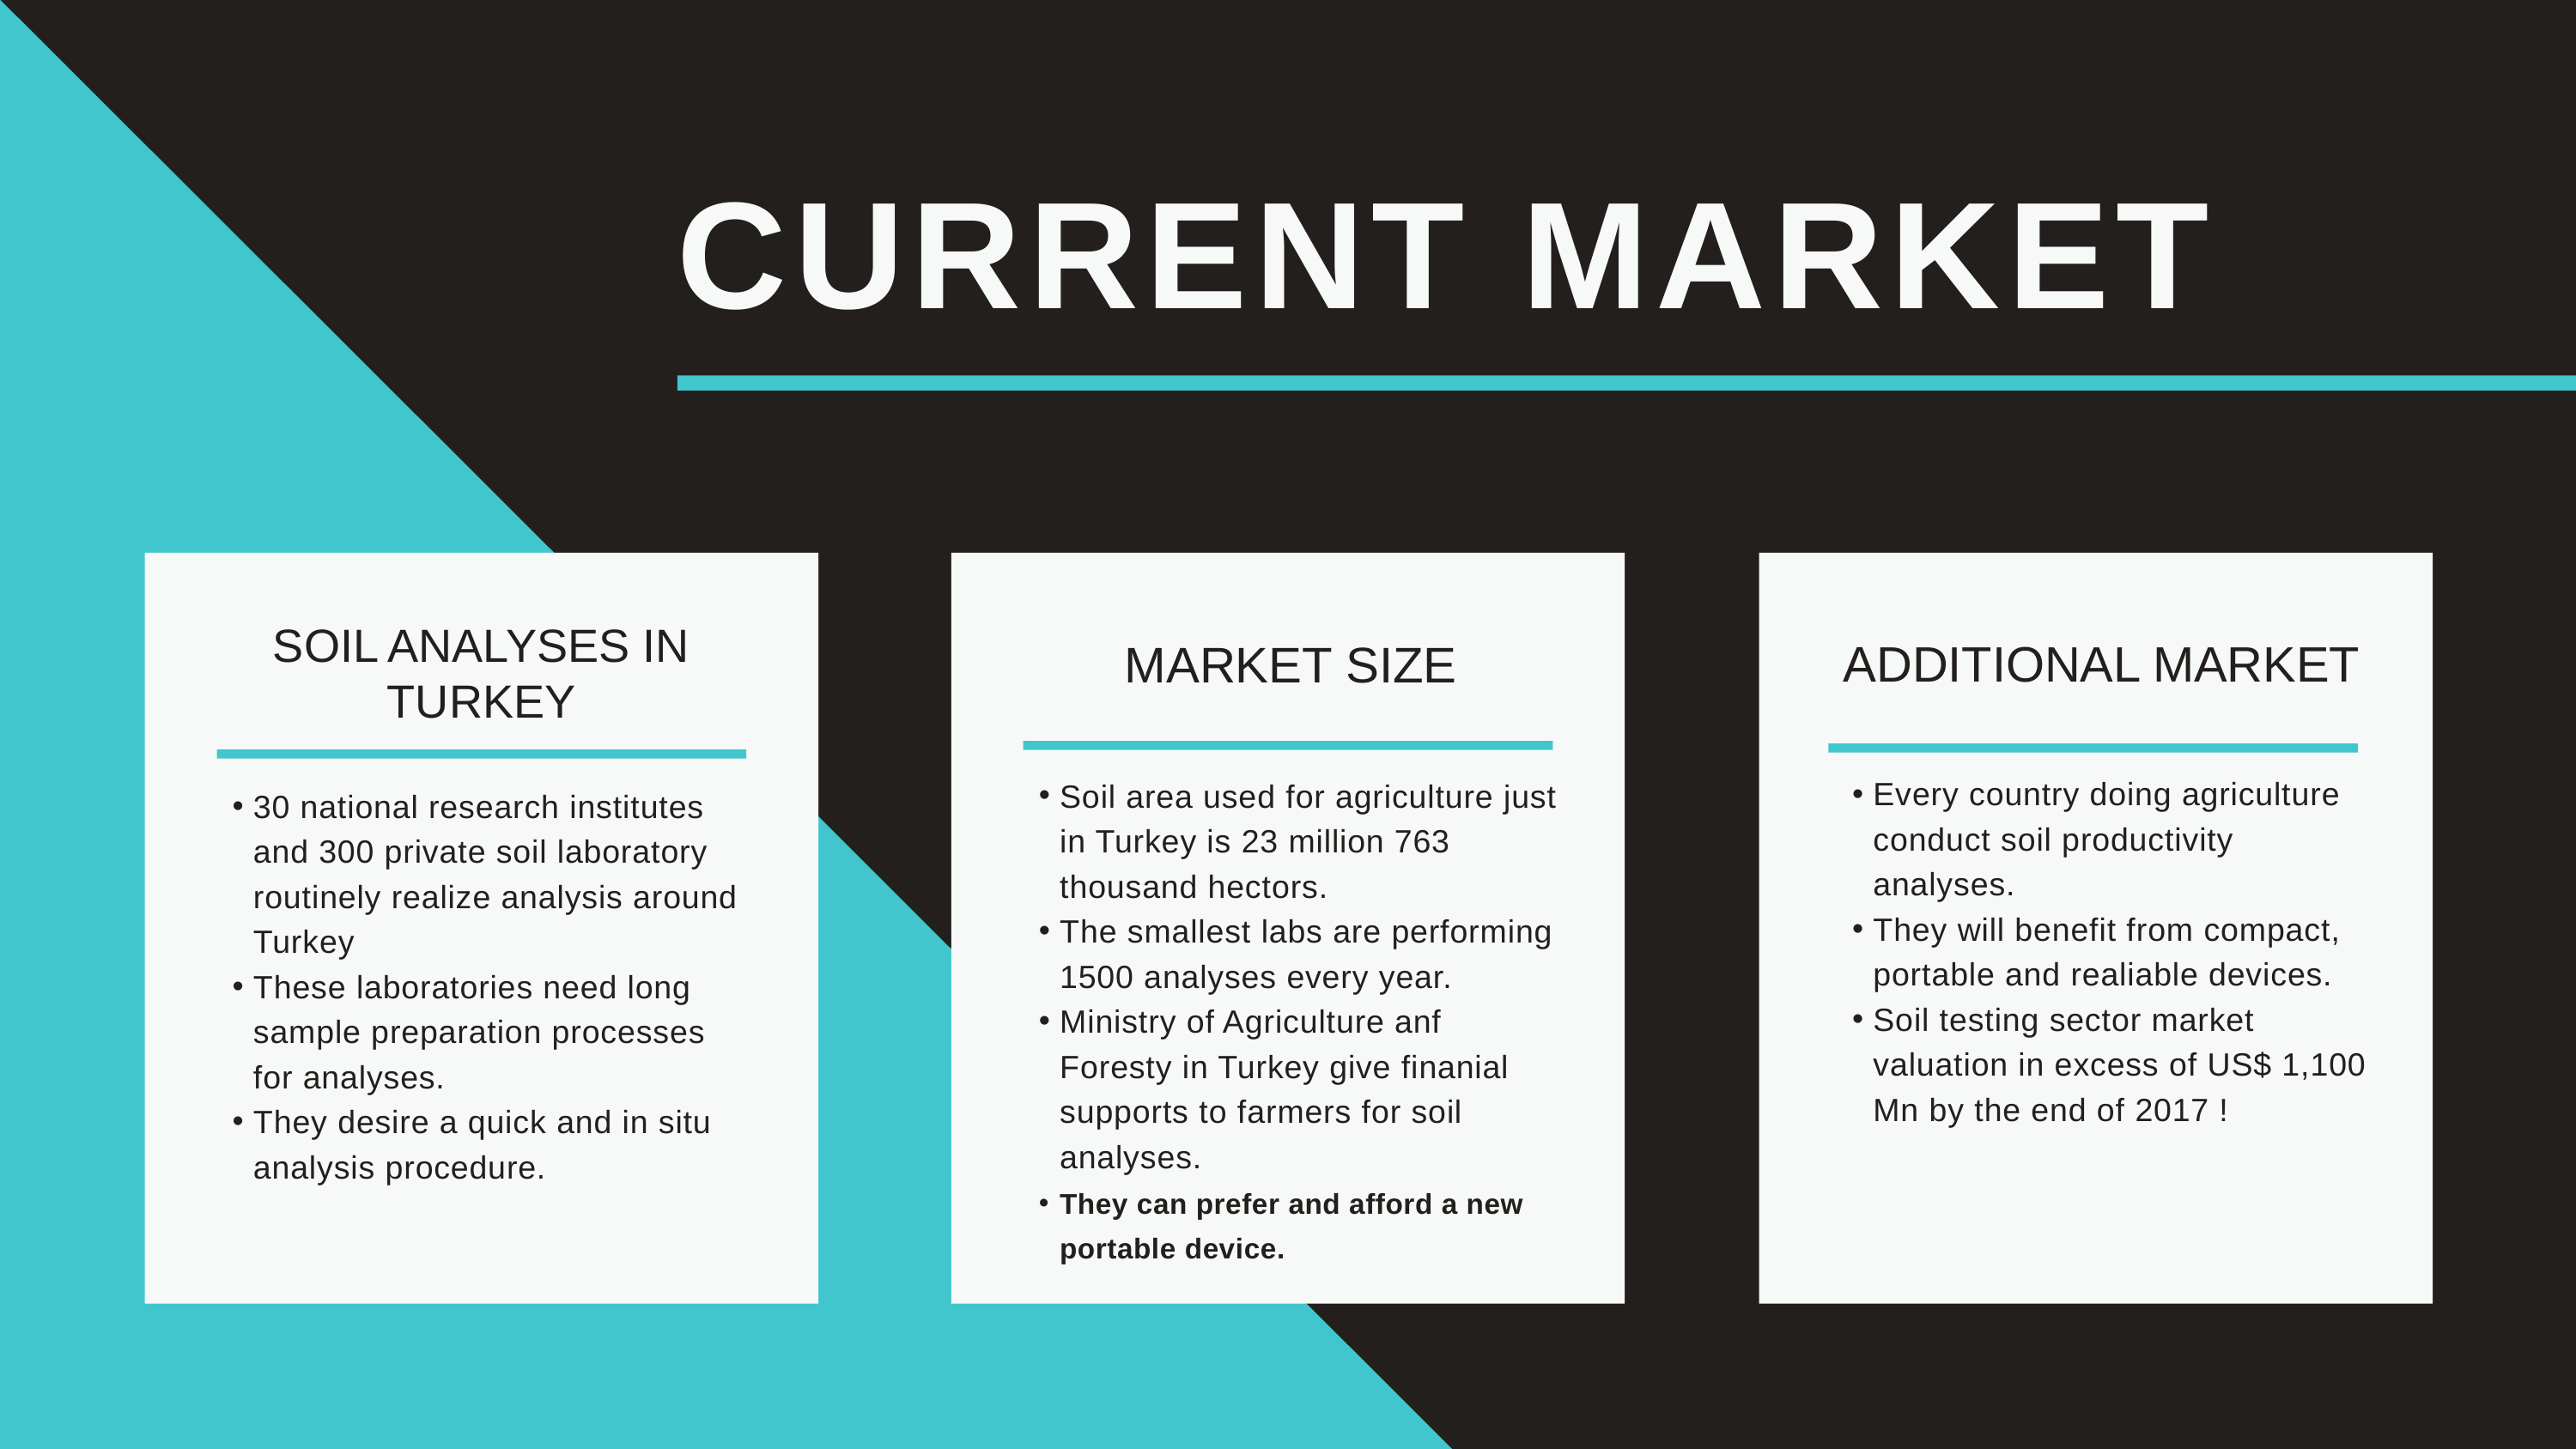

CURRENT MARKET

SOIL ANALYSES IN TURKEY

30 national research institutes and 300 private soil laboratory routinely realize analysis around Turkey
These laboratories need long sample preparation processes for analyses.
They desire a quick and in situ analysis procedure.
ADDITIONAL MARKET
MARKET SIZE

Every country doing agriculture conduct soil productivity analyses.
They will benefit from compact, portable and realiable devices.
Soil testing sector market valuation in excess of US$ 1,100 Mn by the end of 2017 !
Soil area used for agriculture just in Turkey is 23 million 763 thousand hectors.
The smallest labs are performing 1500 analyses every year.
Ministry of Agriculture anf Foresty in Turkey give finanial supports to farmers for soil analyses.
They can prefer and afford a new portable device.